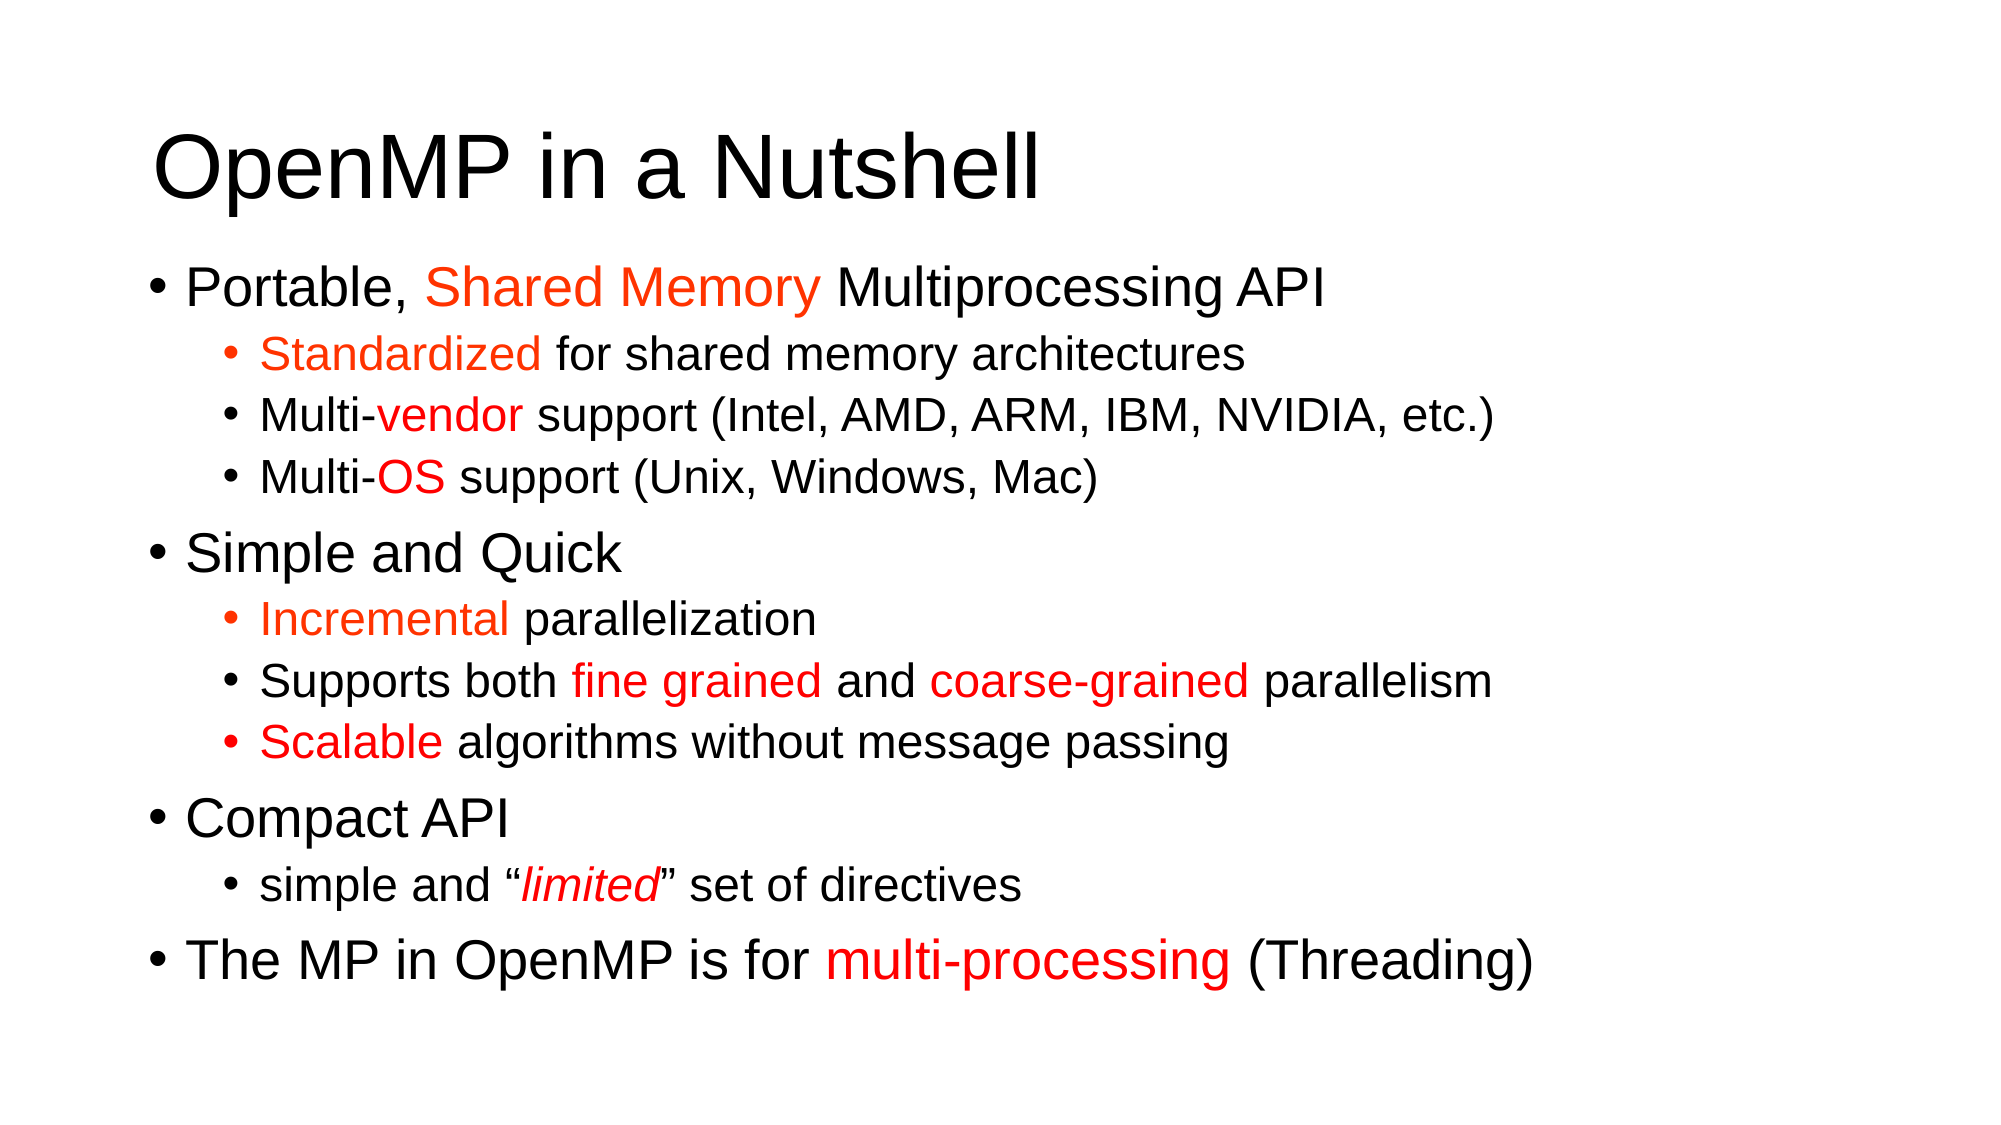

# OpenMP in a Nutshell
Portable, Shared Memory Multiprocessing API
Standardized for shared memory architectures
Multi-vendor support (Intel, AMD, ARM, IBM, NVIDIA, etc.)
Multi-OS support (Unix, Windows, Mac)
Simple and Quick
Incremental parallelization
Supports both fine grained and coarse-grained parallelism
Scalable algorithms without message passing
Compact API
simple and “limited” set of directives
The MP in OpenMP is for multi-processing (Threading)